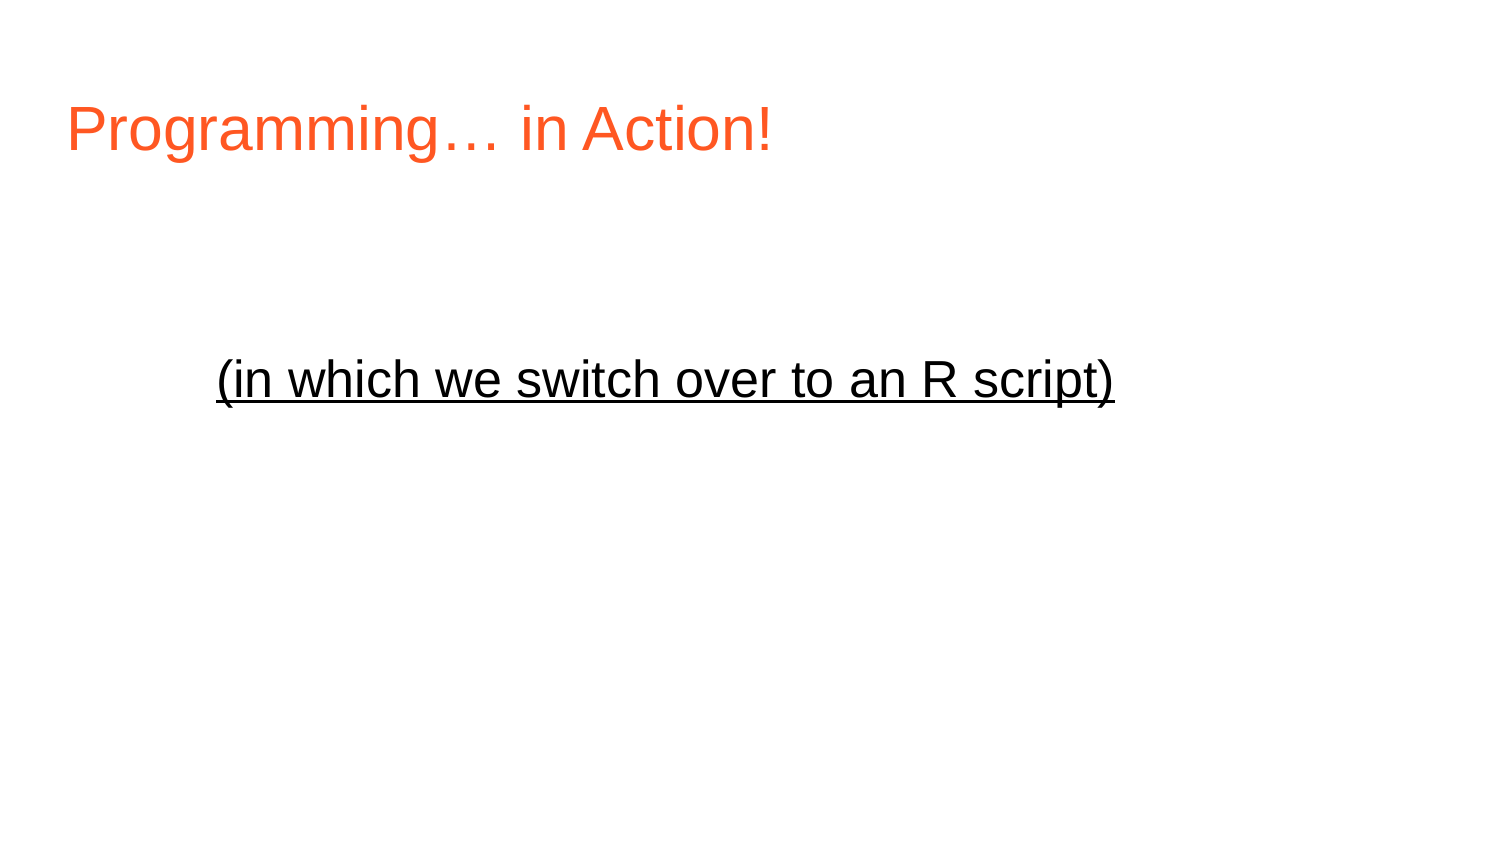

# Programming… in Action!

(in which we switch over to an R script)